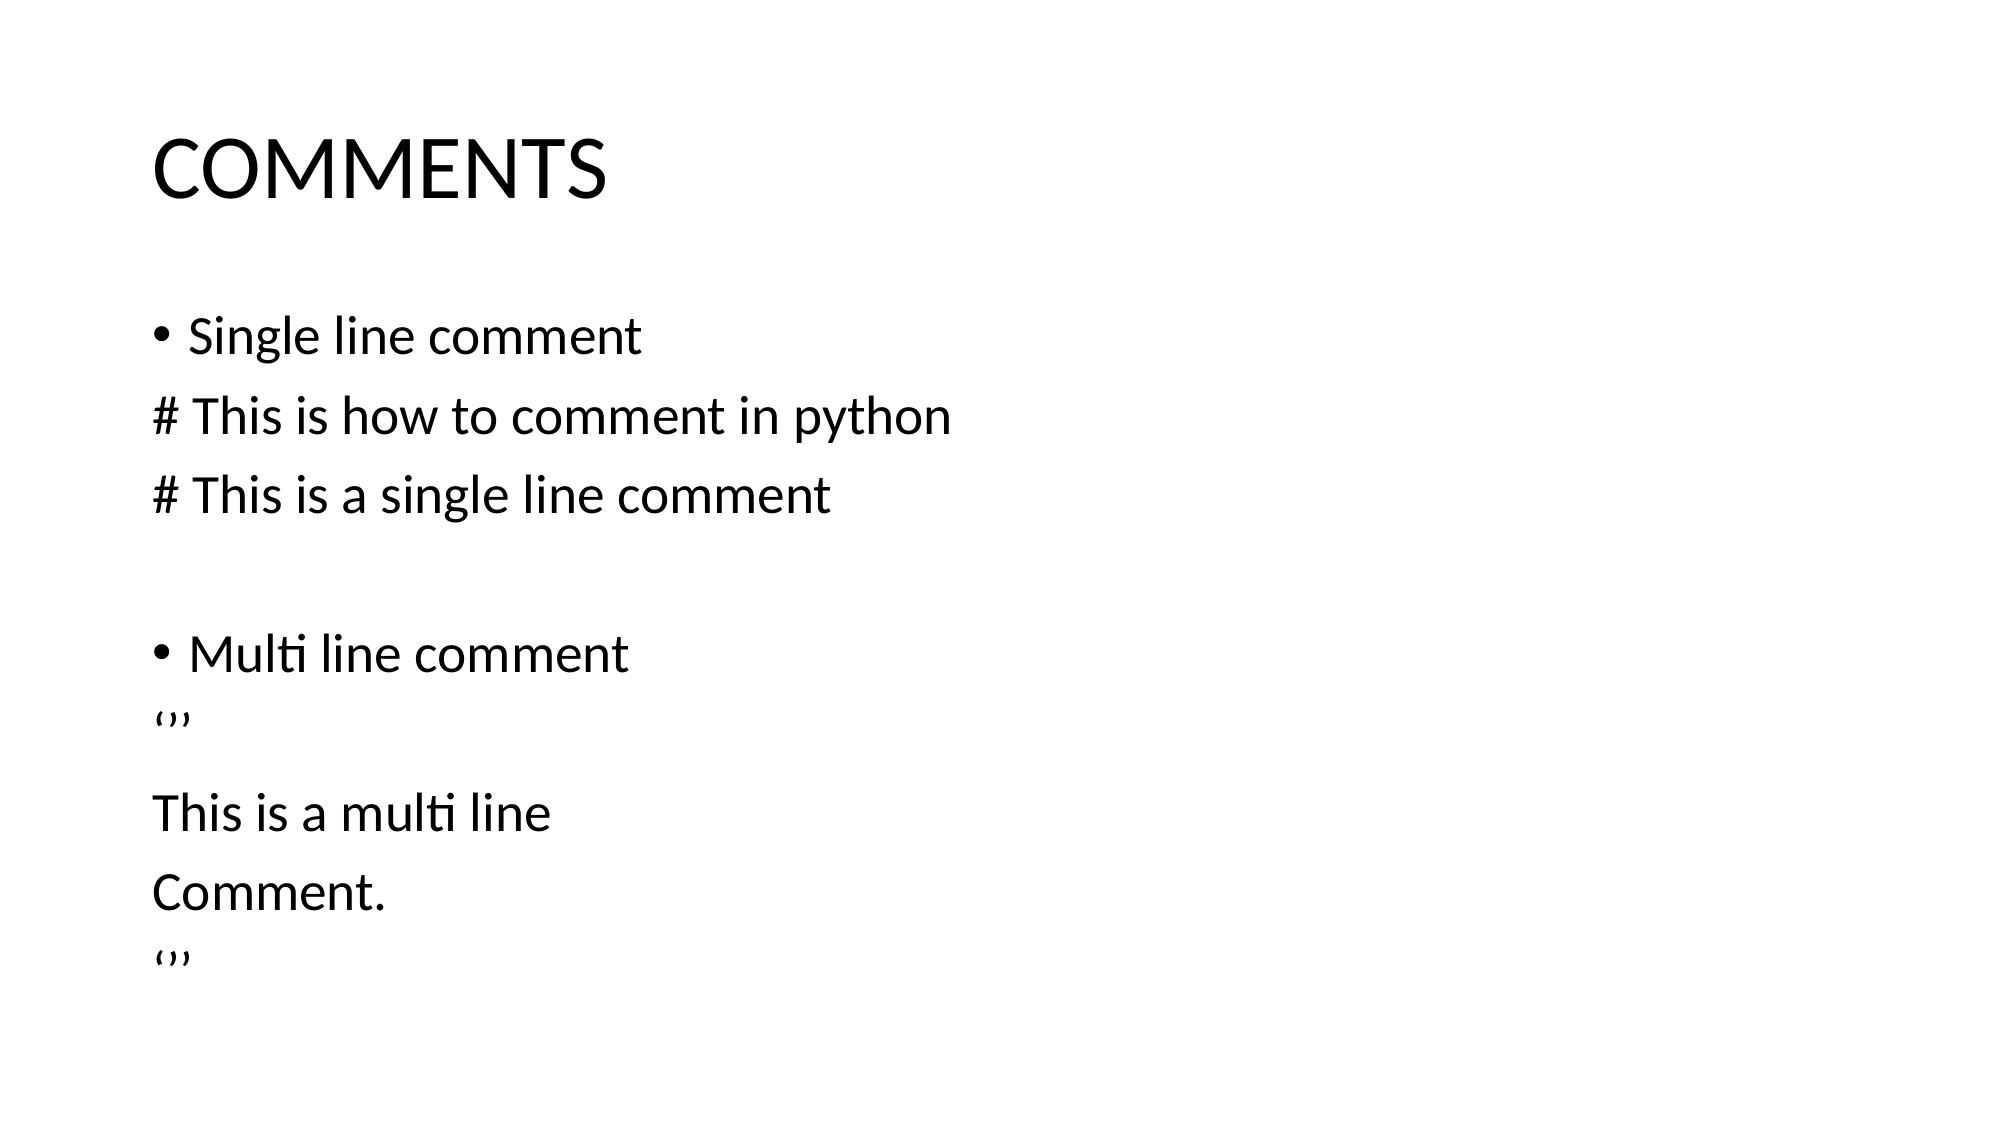

# COMMENTS
Single line comment
# This is how to comment in python
# This is a single line comment

Multi line comment
‘’’
This is a multi line
Comment.
‘’’